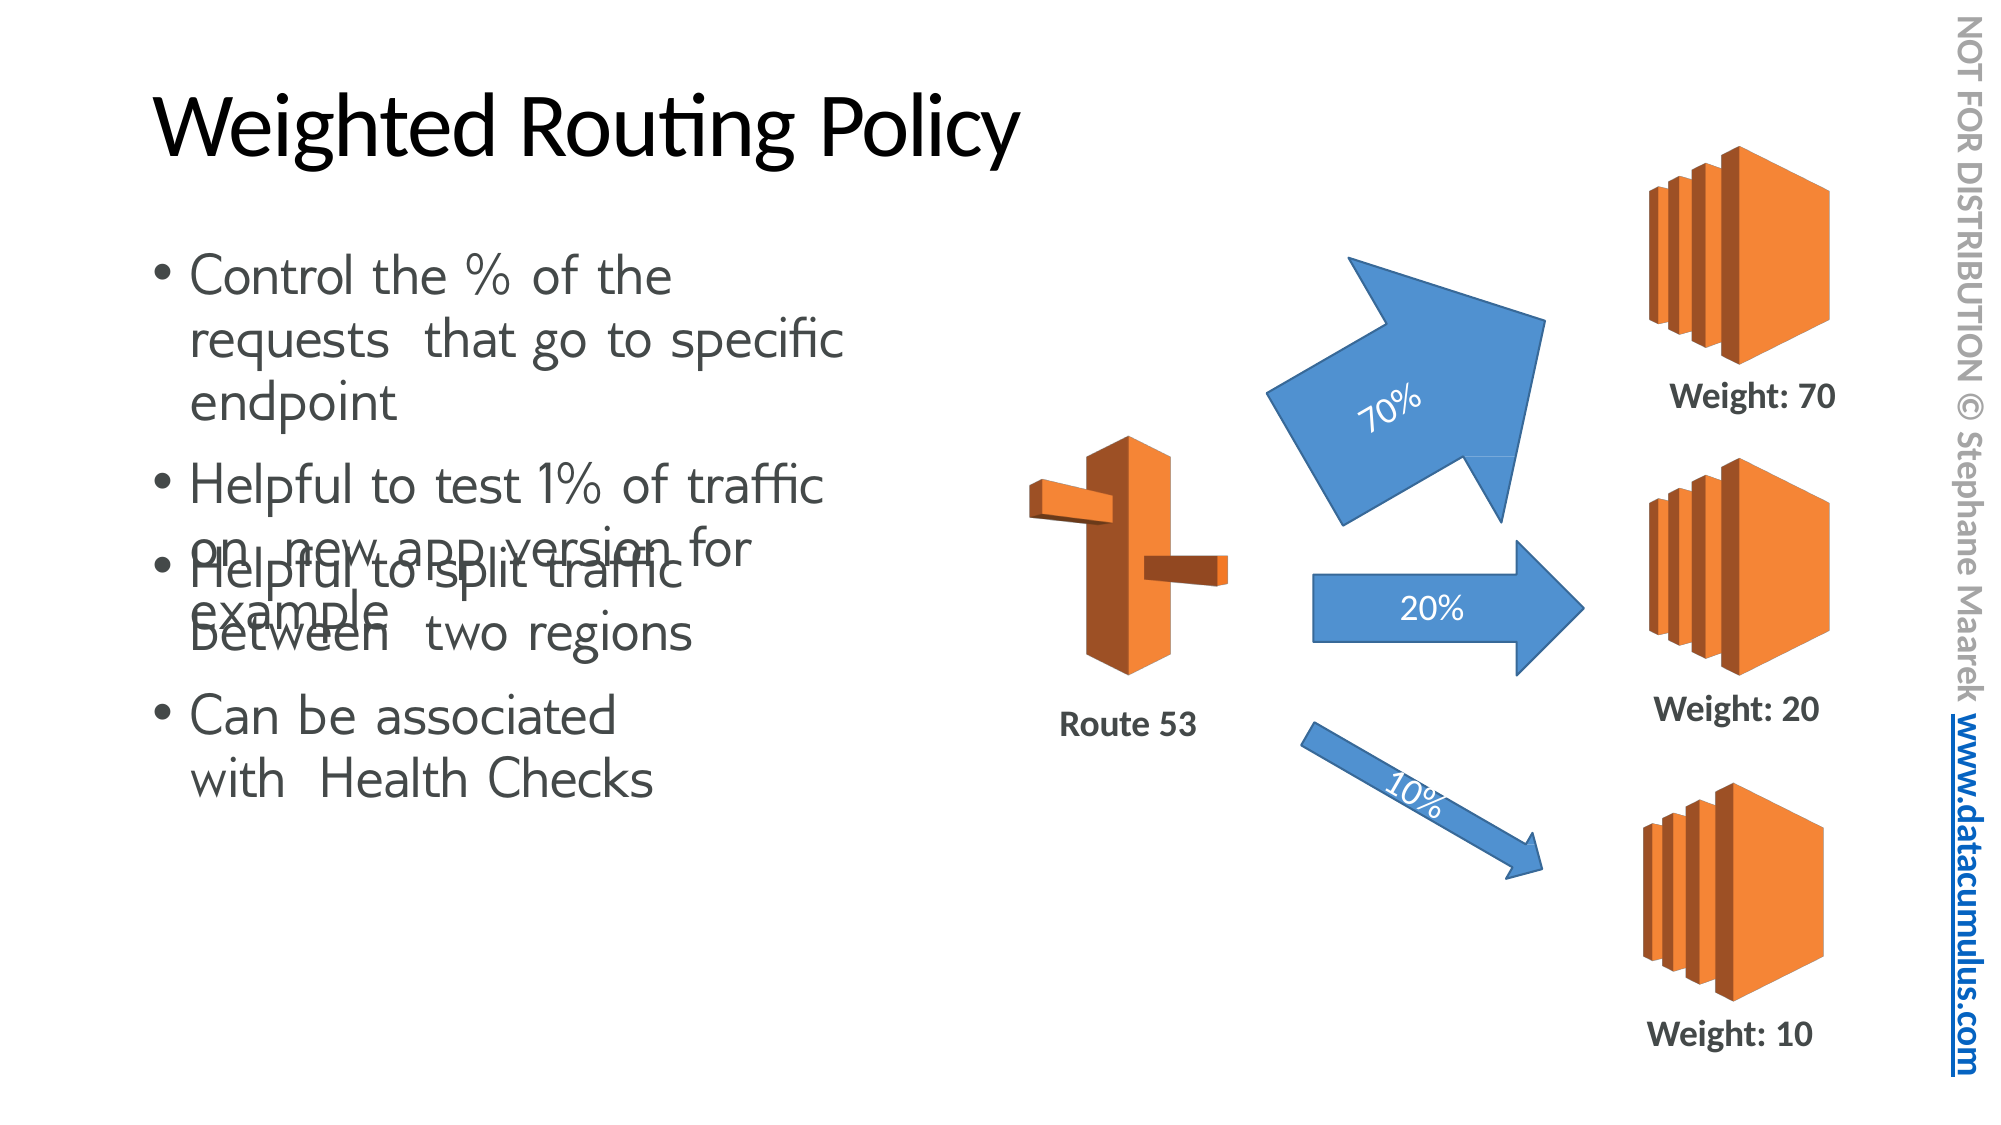

NOT FOR DISTRIBUTION © Stephane Maarek www.datacumulus.com
# Weighted Routing Policy

Control the % of the requests  that go to specific endpoint
Helpful to test 1% of traffic on  new app version for example

Weight: 70
70%

Helpful to split traffic between  two regions
Can be associated with  Health Checks

20%
Weight: 20
Route 53

10%

Weight: 10
© Stephane Maarek